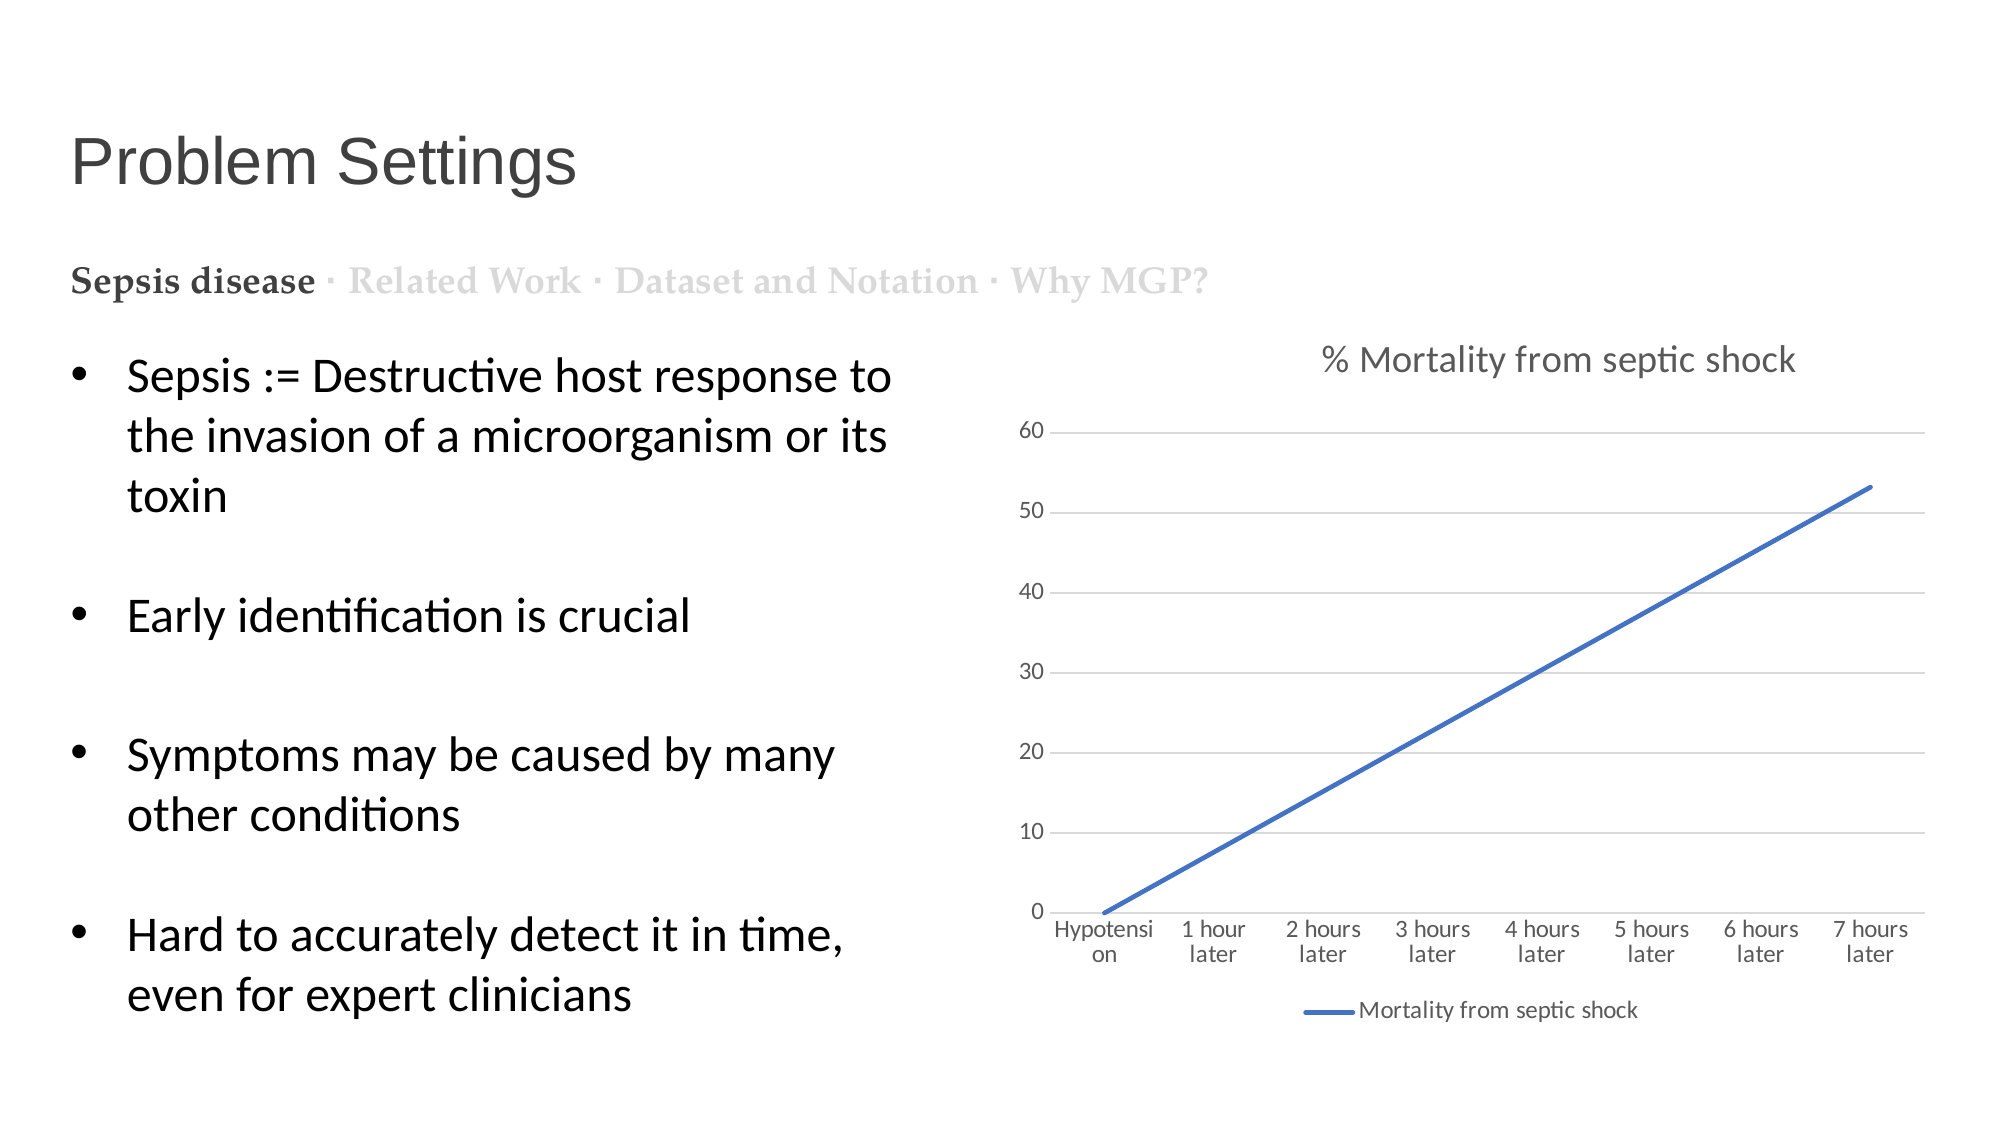

Problem Settings
Sepsis disease · Related Work · Dataset and Notation · Why MGP?

### Chart: % Mortality from septic shock

| Category | Mortality from septic shock |
|---|---|
| Hypotension | 0.0 |
| 1 hour later | 7.6 |
| 2 hours later | 15.2 |
| 3 hours later | 22.8 |
| 4 hours later | 30.4 |
| 5 hours later | 38.0 |
| 6 hours later | 45.6 |
| 7 hours later | 53.2 |
Sepsis := Destructive host response to the invasion of a microorganism or its toxin

Early identification is crucial

Symptoms may be caused by many other conditions

Hard to accurately detect it in time, even for expert clinicians